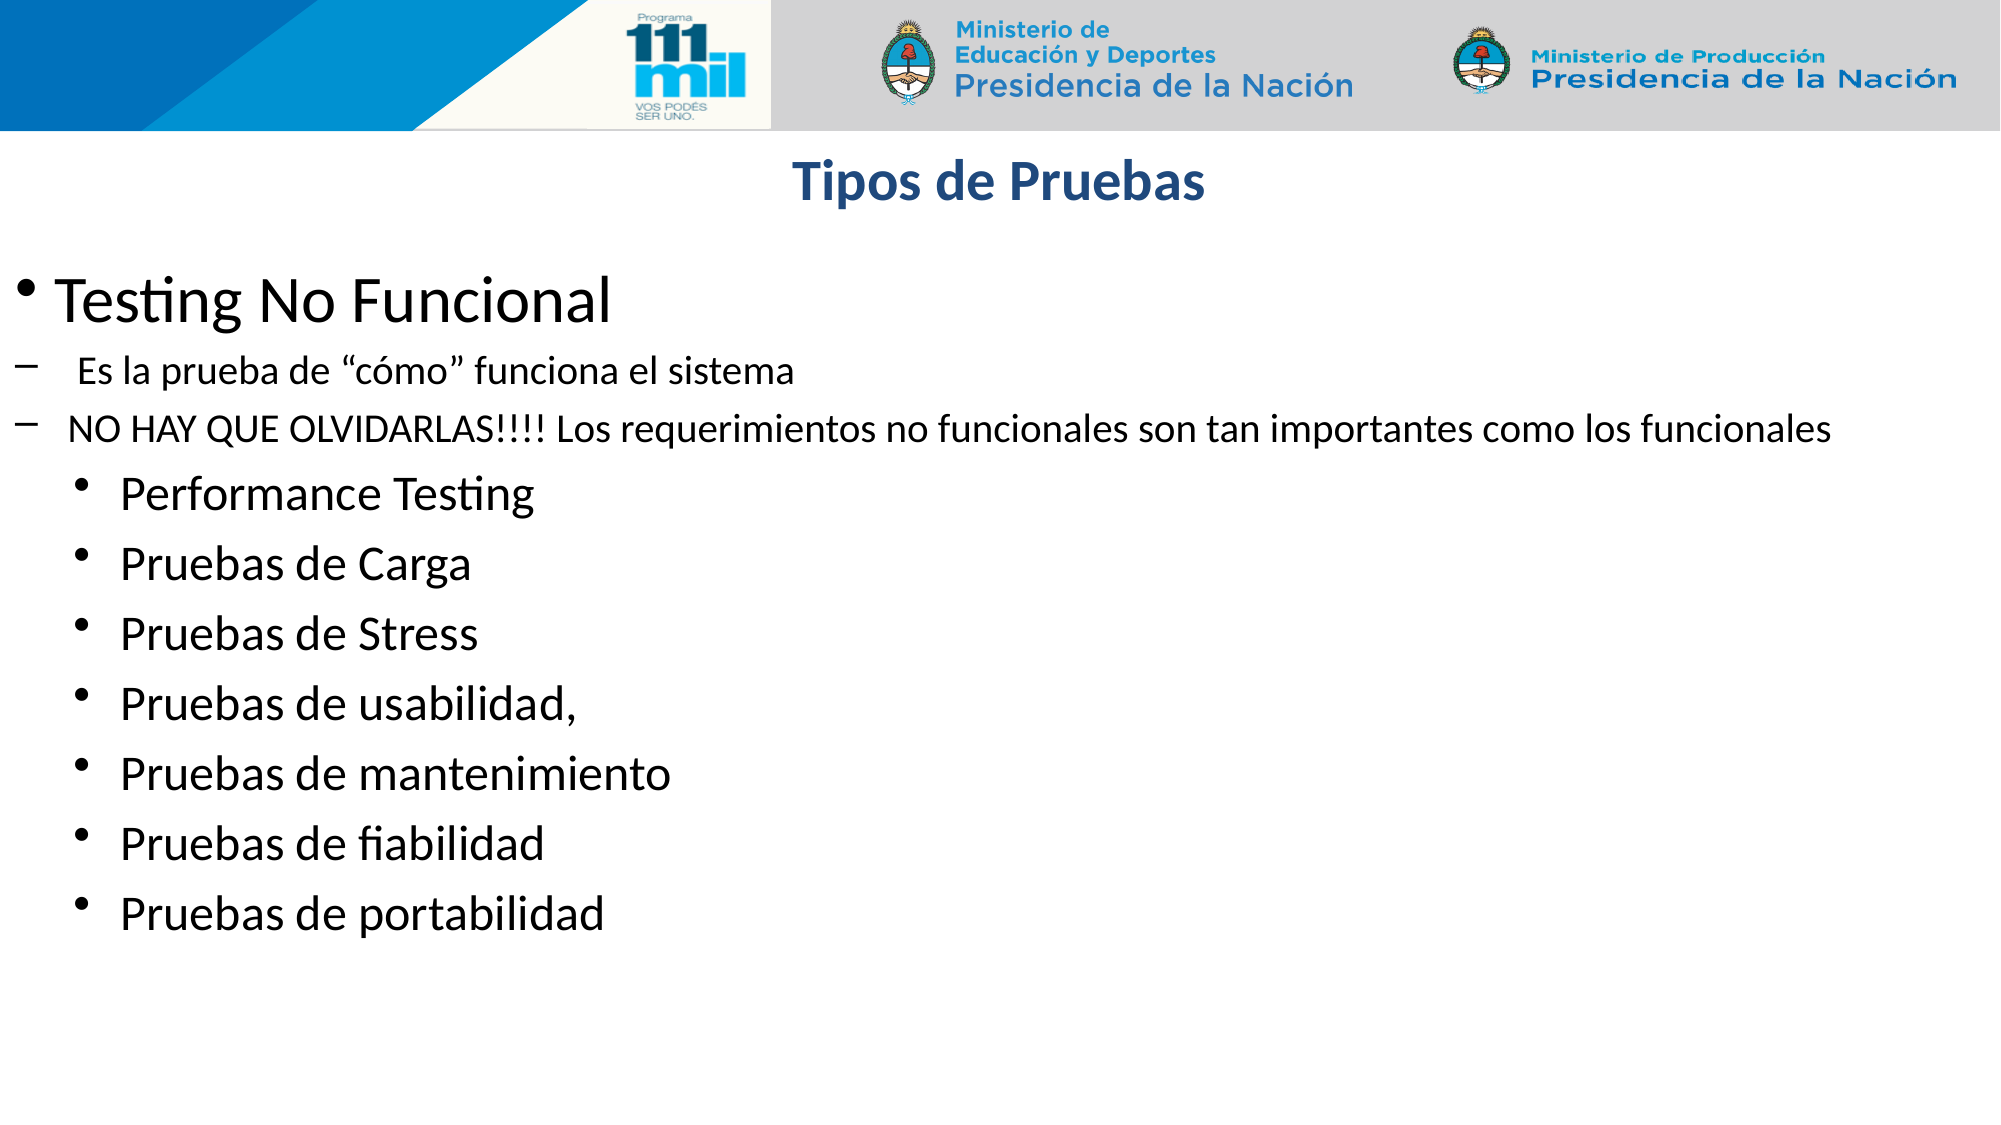

95
# Tipos de Pruebas
Testing No Funcional
 Es la prueba de “cómo” funciona el sistema
NO HAY QUE OLVIDARLAS!!!! Los requerimientos no funcionales son tan importantes como los funcionales
Performance Testing
Pruebas de Carga
Pruebas de Stress
Pruebas de usabilidad,
Pruebas de mantenimiento
Pruebas de fiabilidad
Pruebas de portabilidad